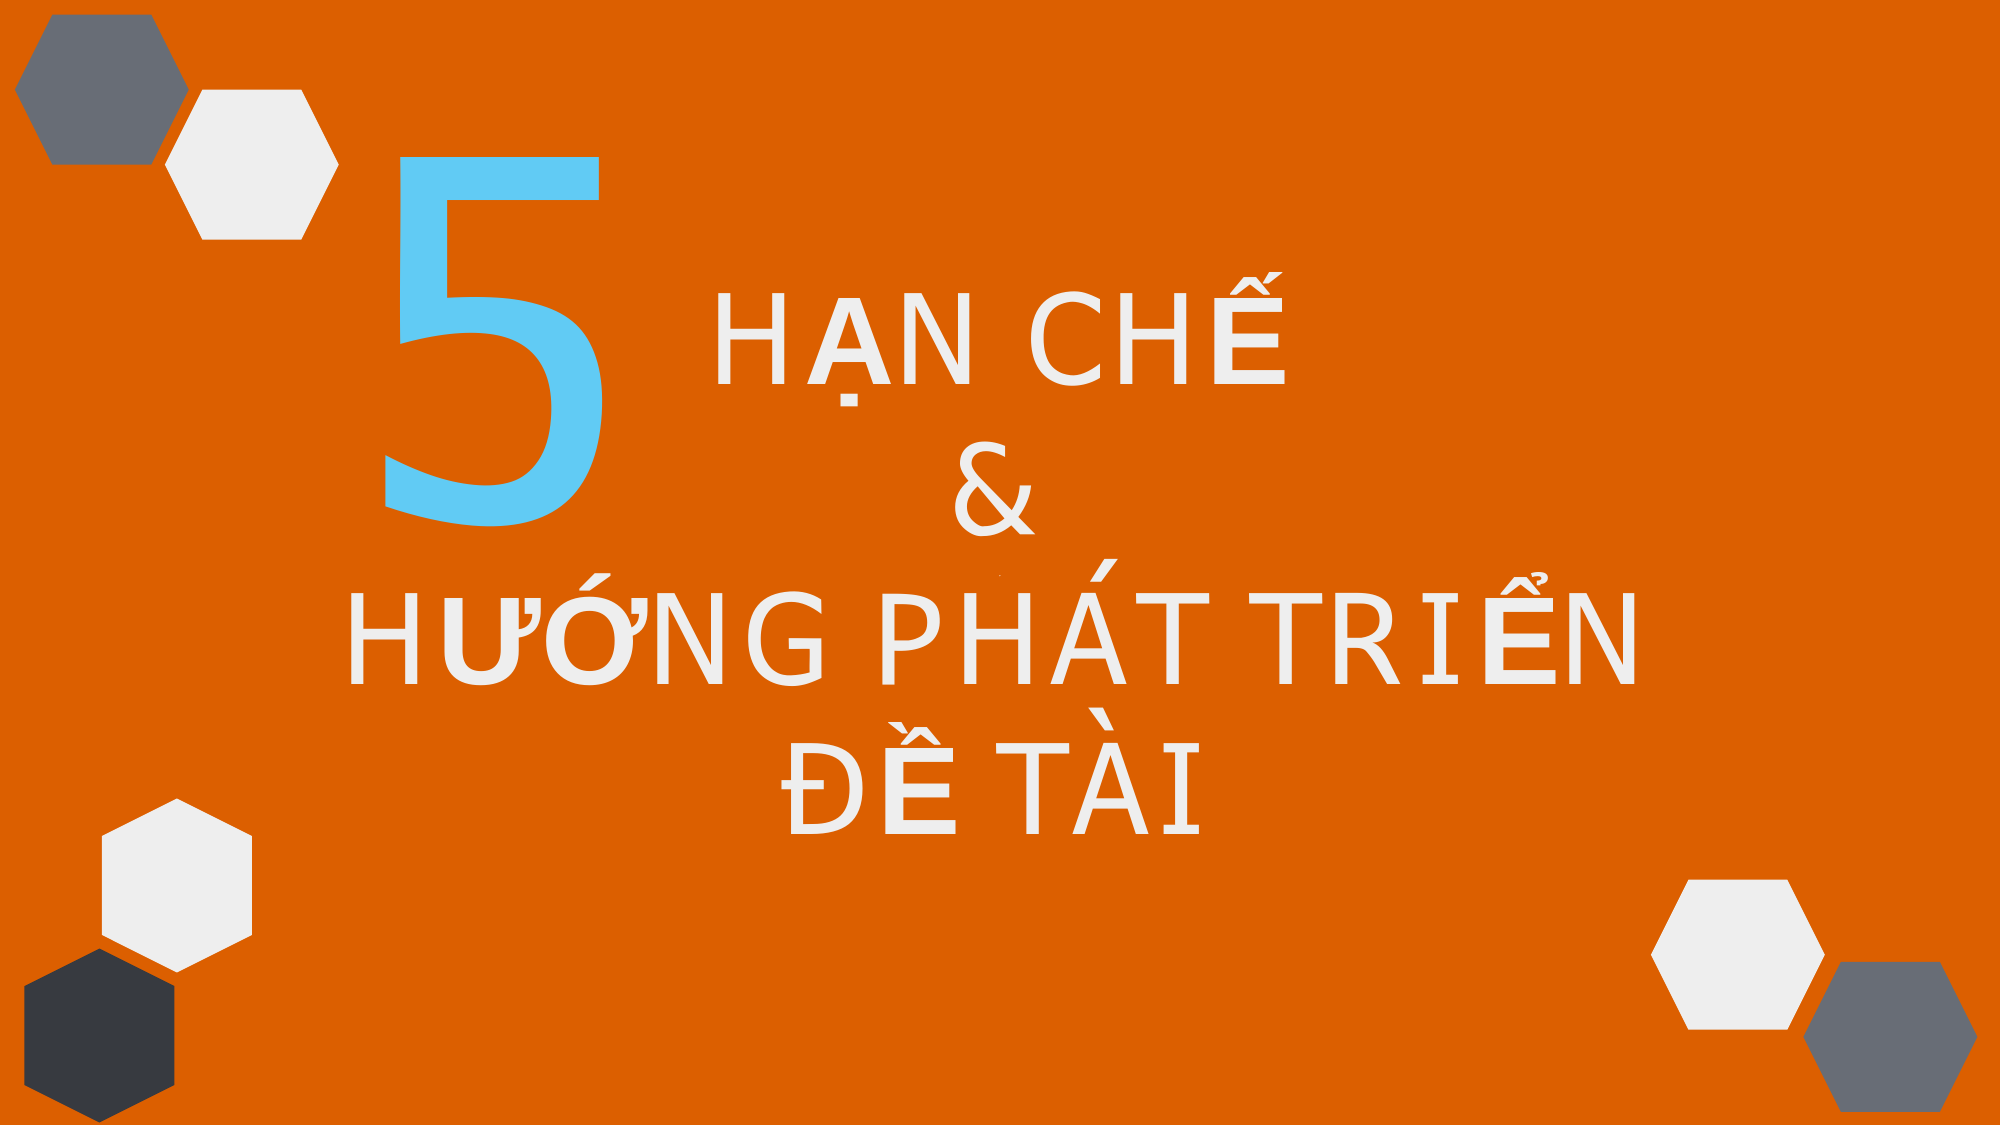

5

HẠN CHẾ
&
HƯỚNG PHÁT TRIỂN
ĐỀ TÀI